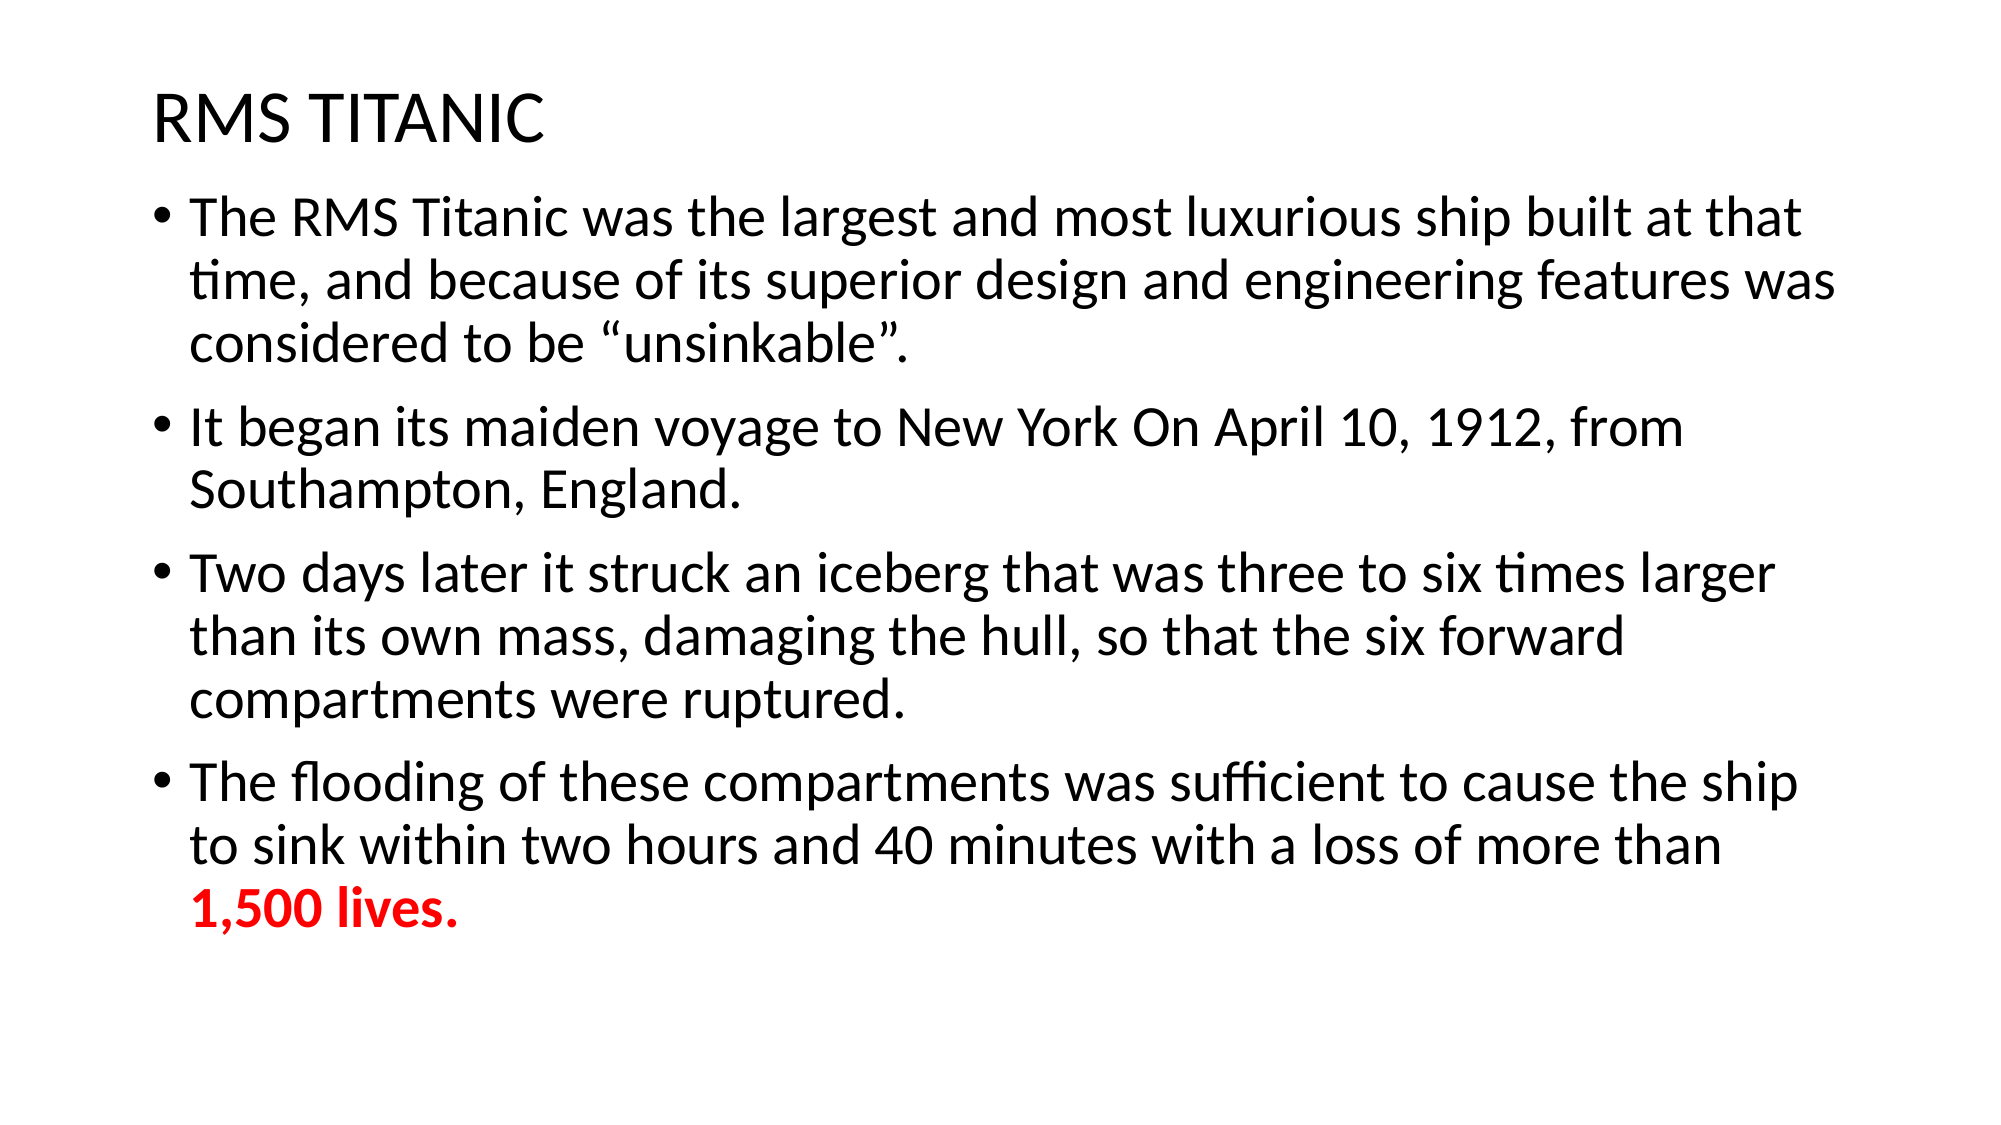

# RMS TITANIC
The RMS Titanic was the largest and most luxurious ship built at that time, and because of its superior design and engineering features was considered to be “unsinkable”.
It began its maiden voyage to New York On April 10, 1912, from Southampton, England.
Two days later it struck an iceberg that was three to six times larger than its own mass, damaging the hull, so that the six forward compartments were ruptured.
The flooding of these compartments was sufficient to cause the ship to sink within two hours and 40 minutes with a loss of more than 1,500 lives.